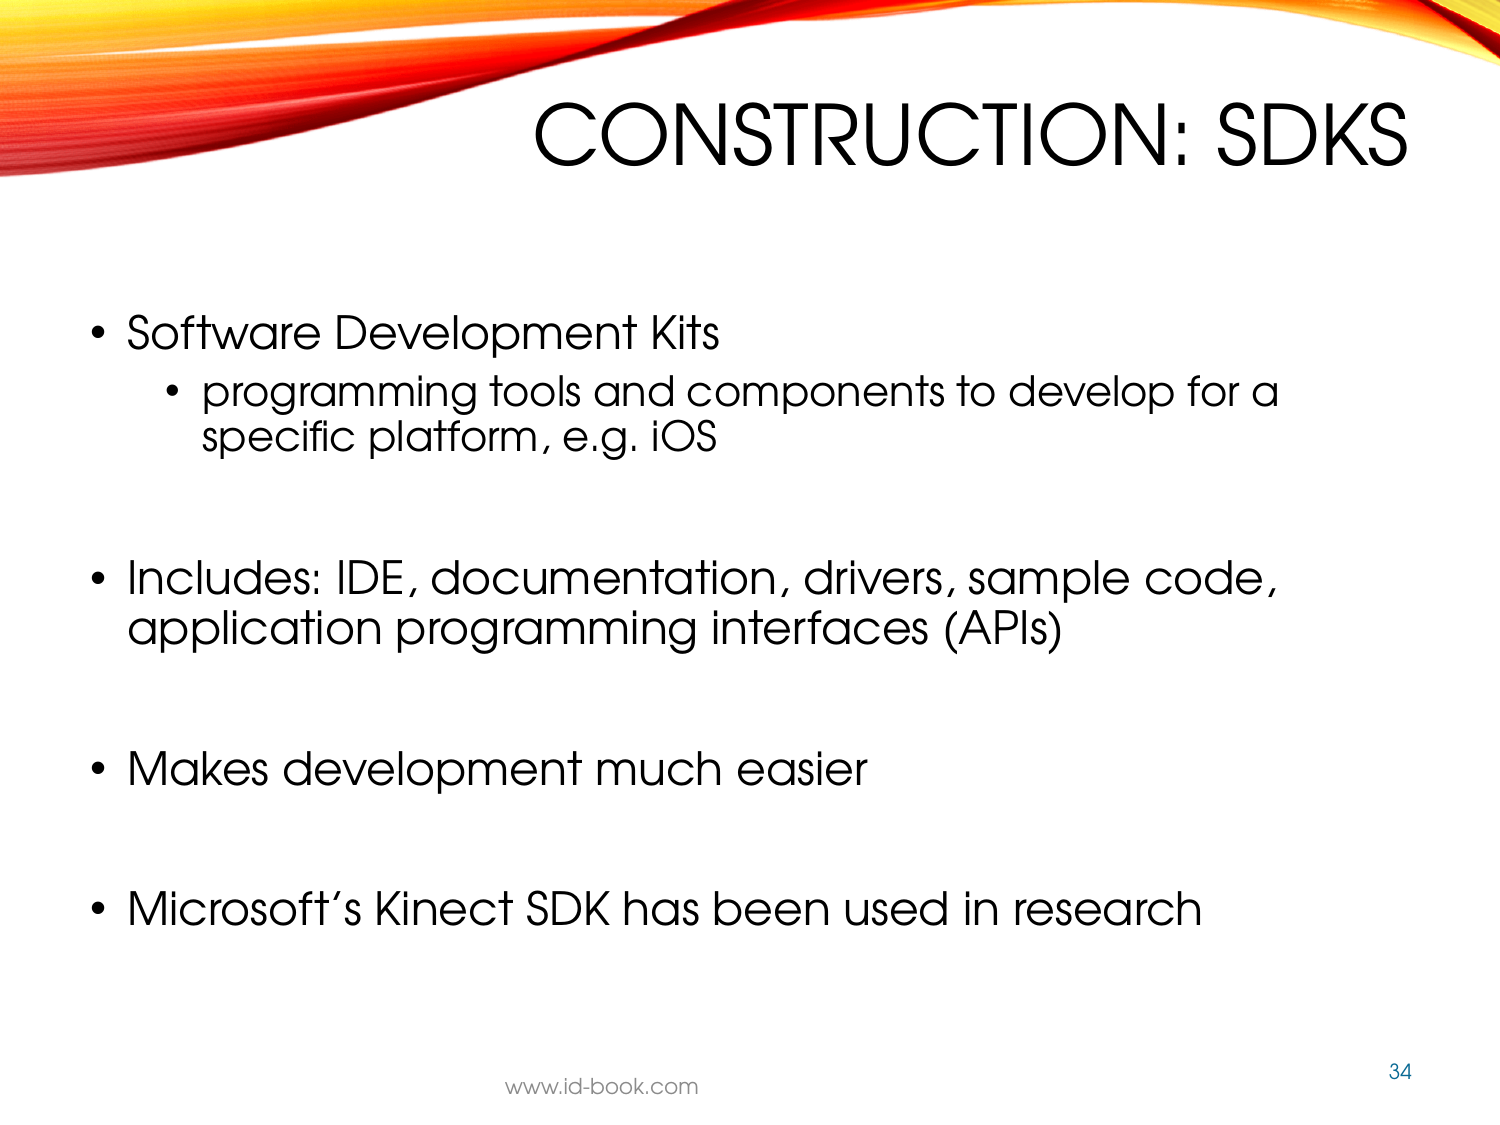

# Construction: SDKs
Software Development Kits
programming tools and components to develop for a specific platform, e.g. iOS

Includes: IDE, documentation, drivers, sample code, application programming interfaces (APIs)

Makes development much easier

Microsoft’s Kinect SDK has been used in research
www.id-book.com
34